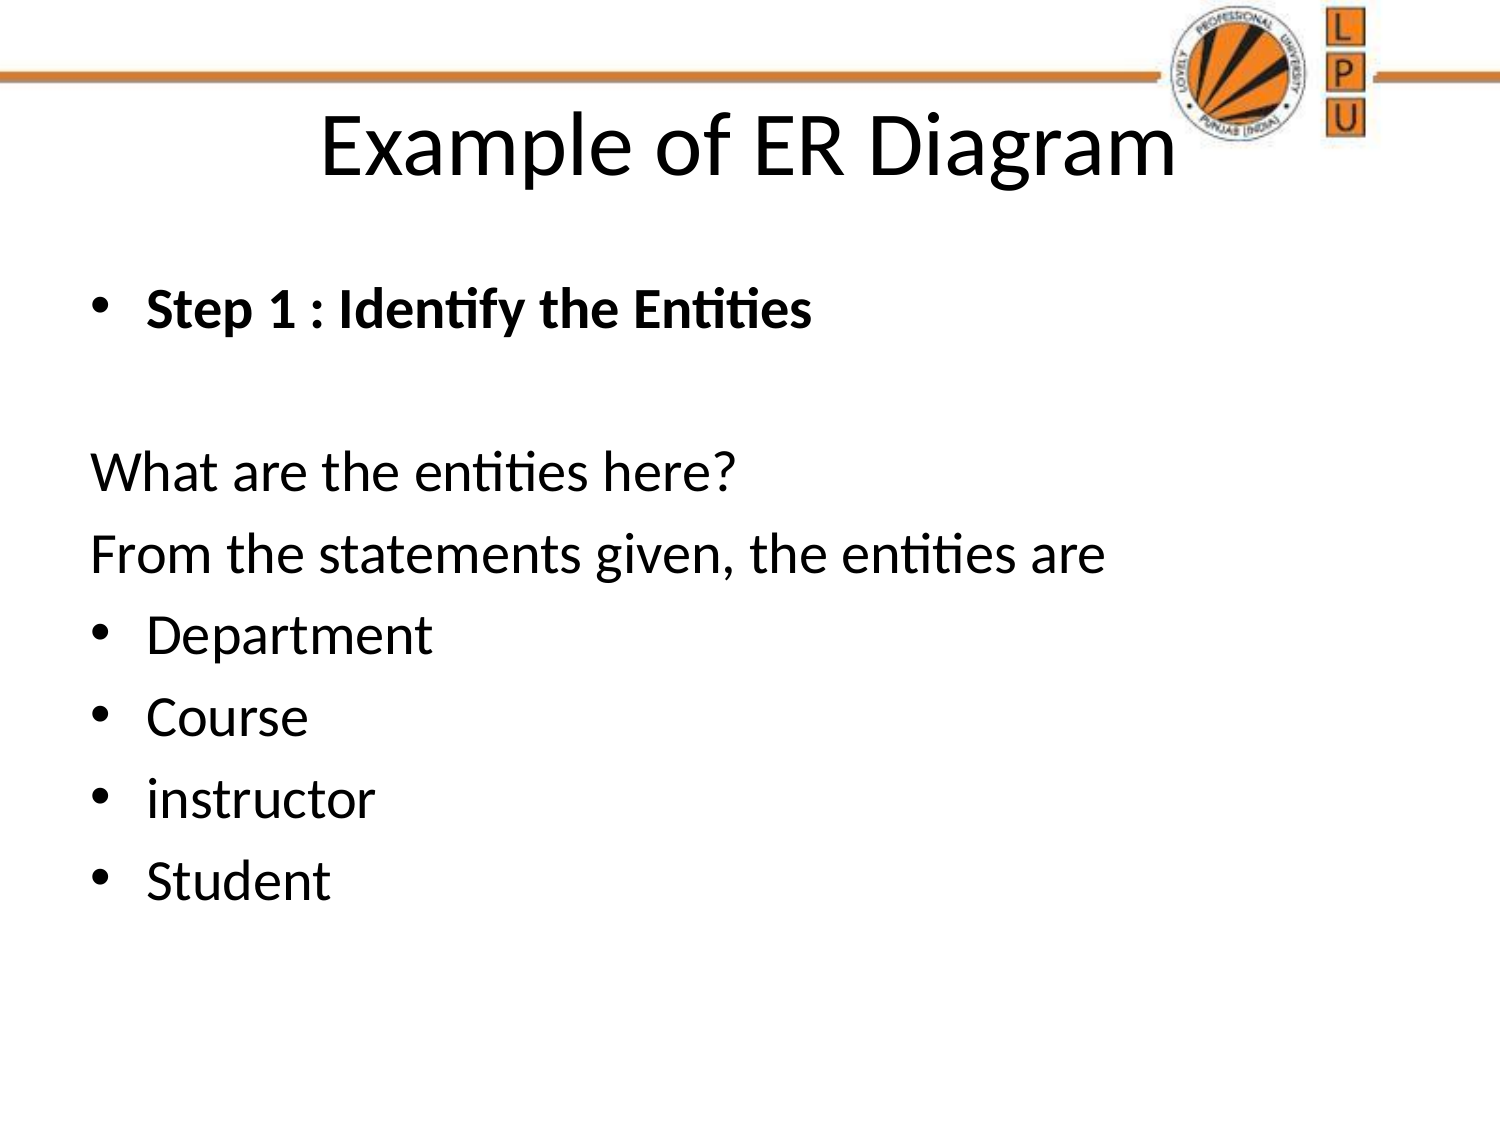

# Example of ER Diagram
Step 1 : Identify the Entities

What are the entities here?
From the statements given, the entities are
Department
Course
instructor
Student